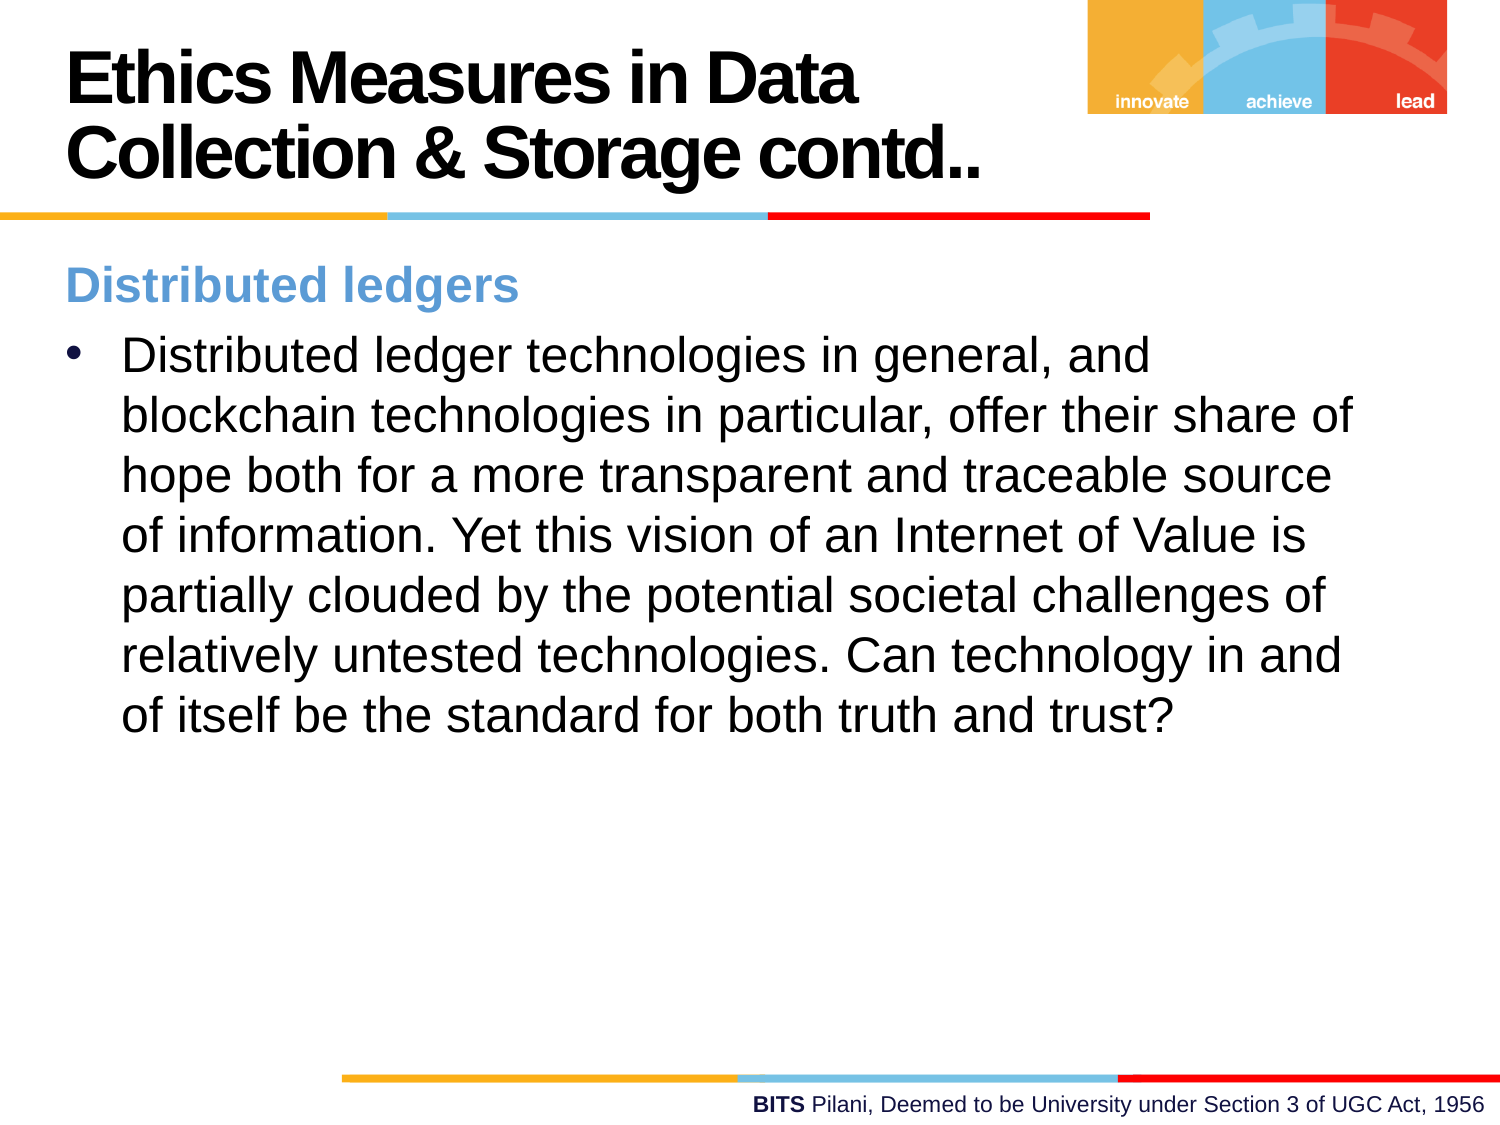

Ethics Measures in Data Collection & Storage contd..
Distributed ledgers
Distributed ledger technologies in general, and blockchain technologies in particular, offer their share of hope both for a more transparent and traceable source of information. Yet this vision of an Internet of Value is partially clouded by the potential societal challenges of relatively untested technologies. Can technology in and of itself be the standard for both truth and trust?